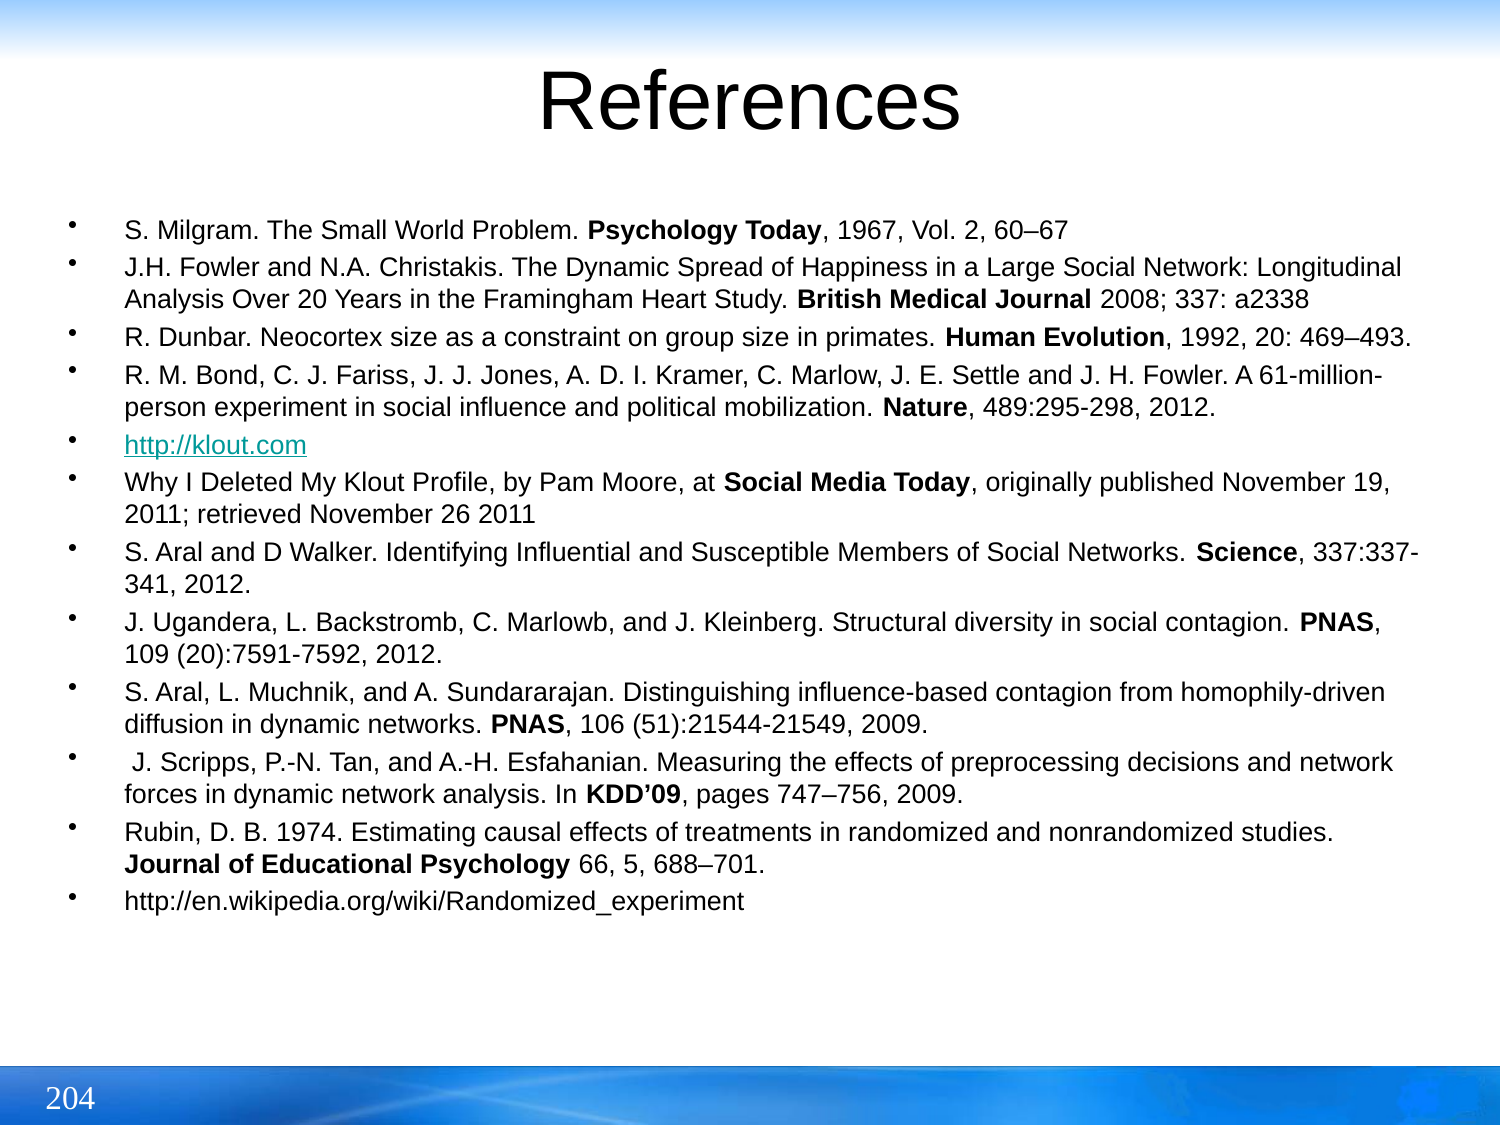

# References
S. Milgram. The Small World Problem. Psychology Today, 1967, Vol. 2, 60–67
J.H. Fowler and N.A. Christakis. The Dynamic Spread of Happiness in a Large Social Network: Longitudinal Analysis Over 20 Years in the Framingham Heart Study. British Medical Journal 2008; 337: a2338
R. Dunbar. Neocortex size as a constraint on group size in primates. Human Evolution, 1992, 20: 469–493.
R. M. Bond, C. J. Fariss, J. J. Jones, A. D. I. Kramer, C. Marlow, J. E. Settle and J. H. Fowler. A 61-million-person experiment in social influence and political mobilization. Nature, 489:295-298, 2012.
http://klout.com
Why I Deleted My Klout Profile, by Pam Moore, at Social Media Today, originally published November 19, 2011; retrieved November 26 2011
S. Aral and D Walker. Identifying Influential and Susceptible Members of Social Networks. Science, 337:337-341, 2012.
J. Ugandera, L. Backstromb, C. Marlowb, and J. Kleinberg. Structural diversity in social contagion. PNAS, 109 (20):7591-7592, 2012.
S. Aral, L. Muchnik, and A. Sundararajan. Distinguishing influence-based contagion from homophily-driven diffusion in dynamic networks. PNAS, 106 (51):21544-21549, 2009.
 J. Scripps, P.-N. Tan, and A.-H. Esfahanian. Measuring the effects of preprocessing decisions and network forces in dynamic network analysis. In KDD’09, pages 747–756, 2009.
Rubin, D. B. 1974. Estimating causal effects of treatments in randomized and nonrandomized studies. Journal of Educational Psychology 66, 5, 688–701.
http://en.wikipedia.org/wiki/Randomized_experiment